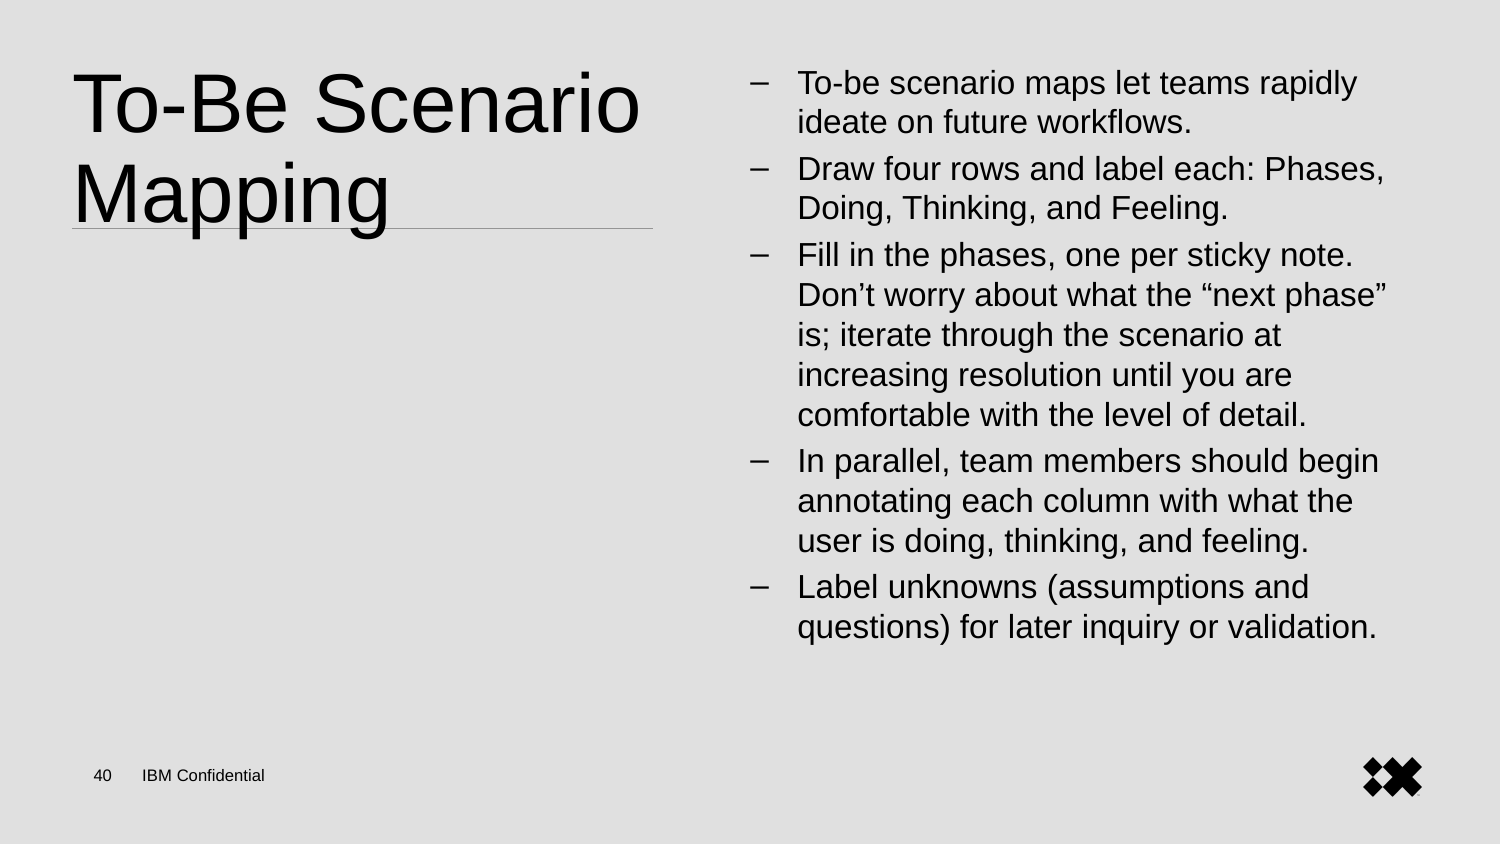

# To-Be Scenario Mapping
To-be scenario maps let teams rapidly ideate on future workflows.
Draw four rows and label each: Phases, Doing, Thinking, and Feeling.
Fill in the phases, one per sticky note. Don’t worry about what the “next phase” is; iterate through the scenario at increasing resolution until you are comfortable with the level of detail.
In parallel, team members should begin annotating each column with what the user is doing, thinking, and feeling.
Label unknowns (assumptions and questions) for later inquiry or validation.
40
IBM Confidential